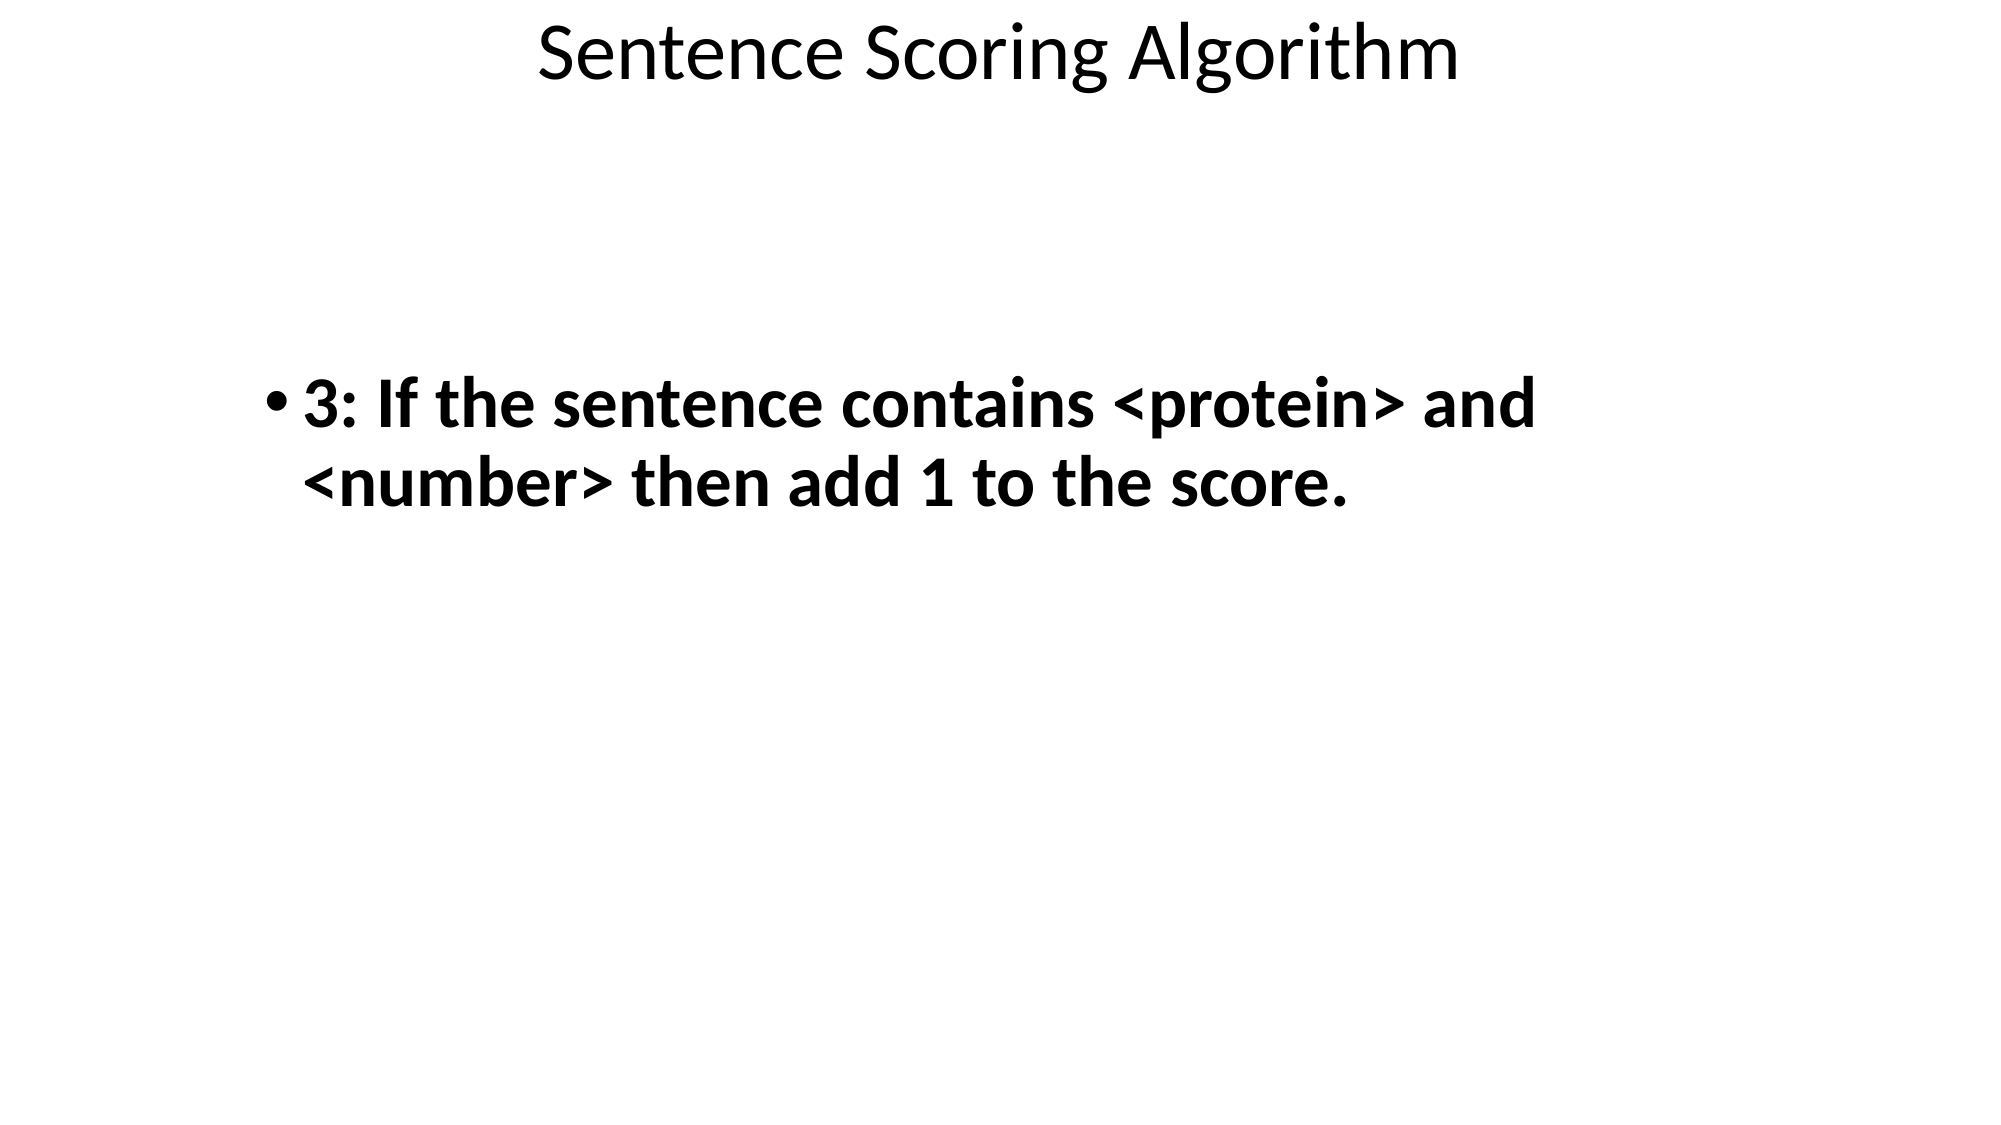

# Sentence Scoring Algorithm

3: If the sentence contains <protein> and <number> then add 1 to the score.